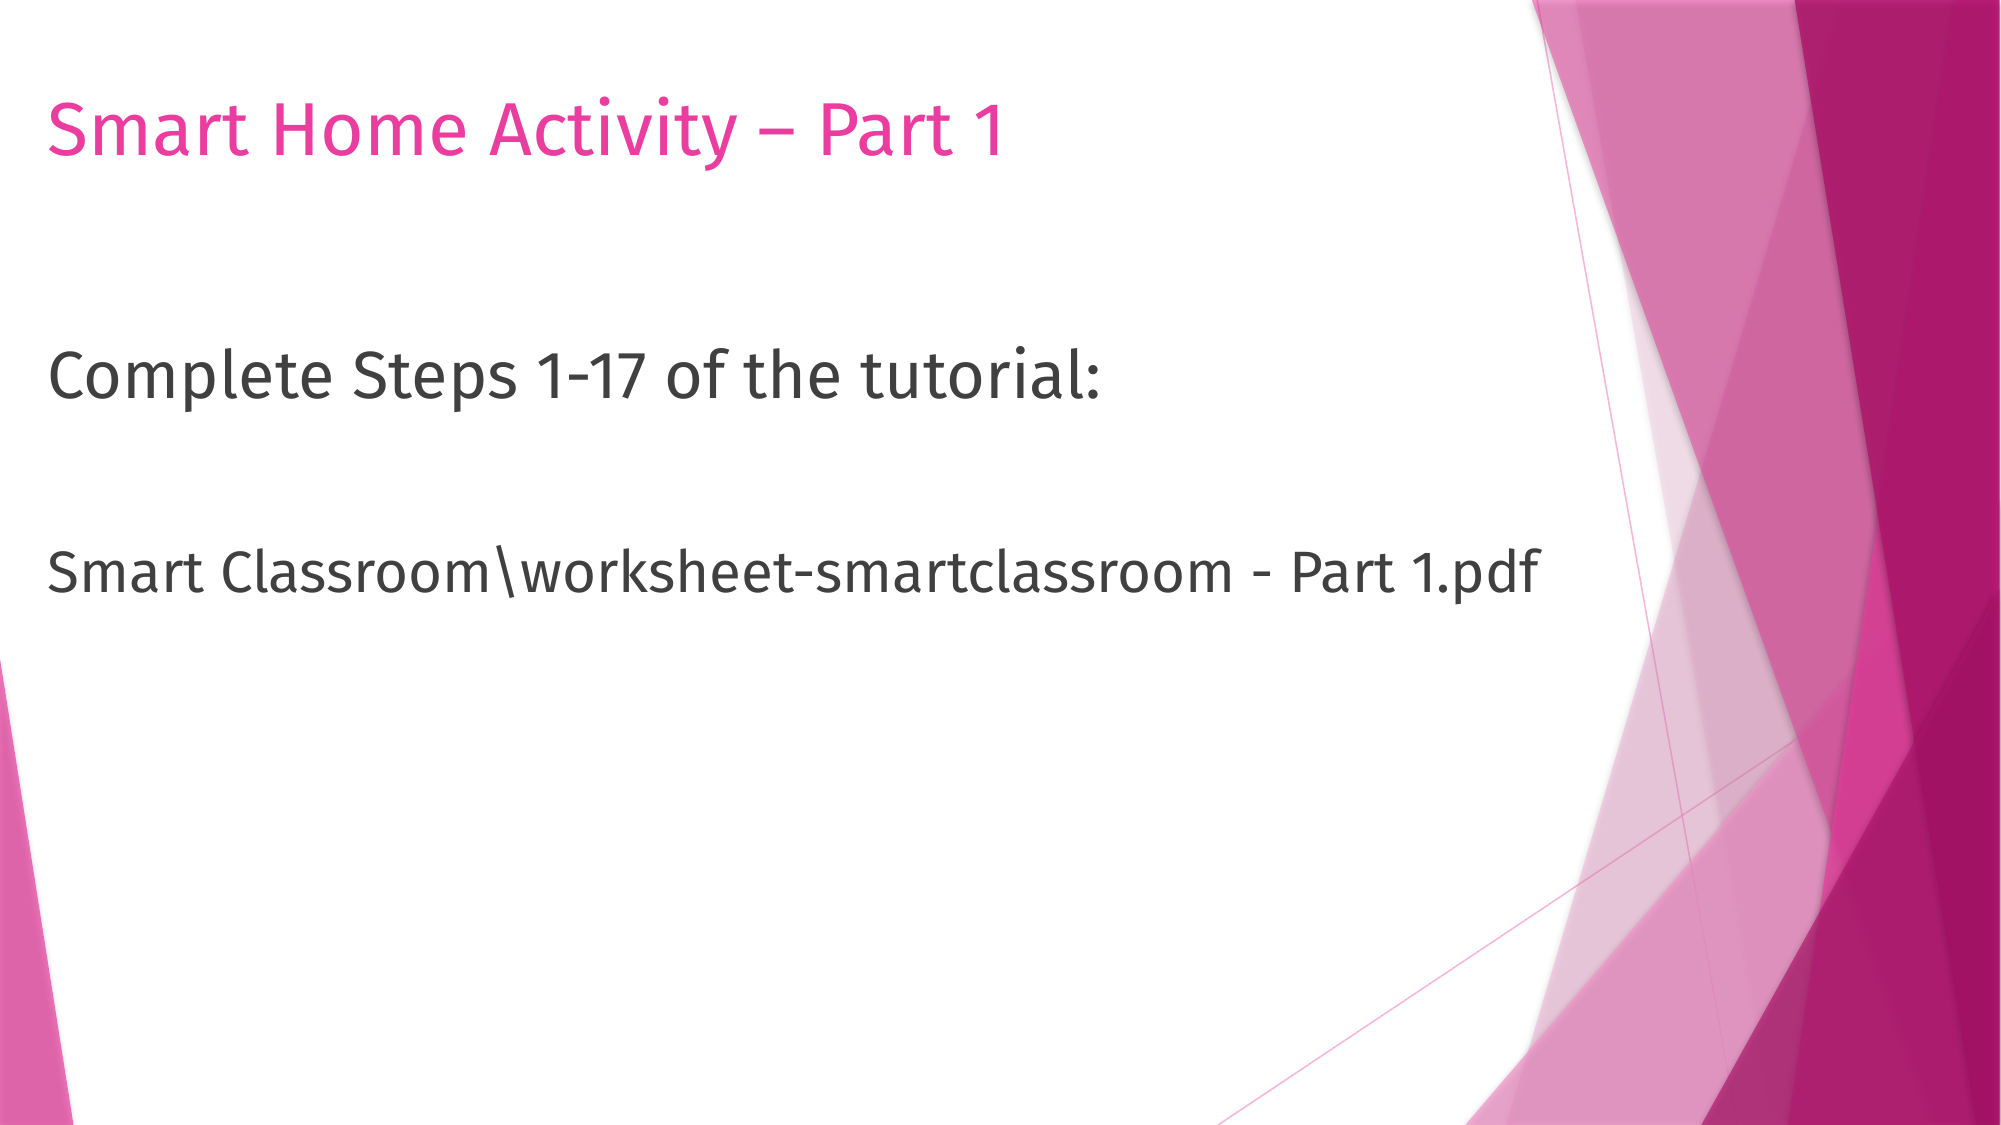

# Smart Home Activity – Part 1
Complete Steps 1-17 of the tutorial:

Smart Classroom\worksheet-smartclassroom - Part 1.pdf